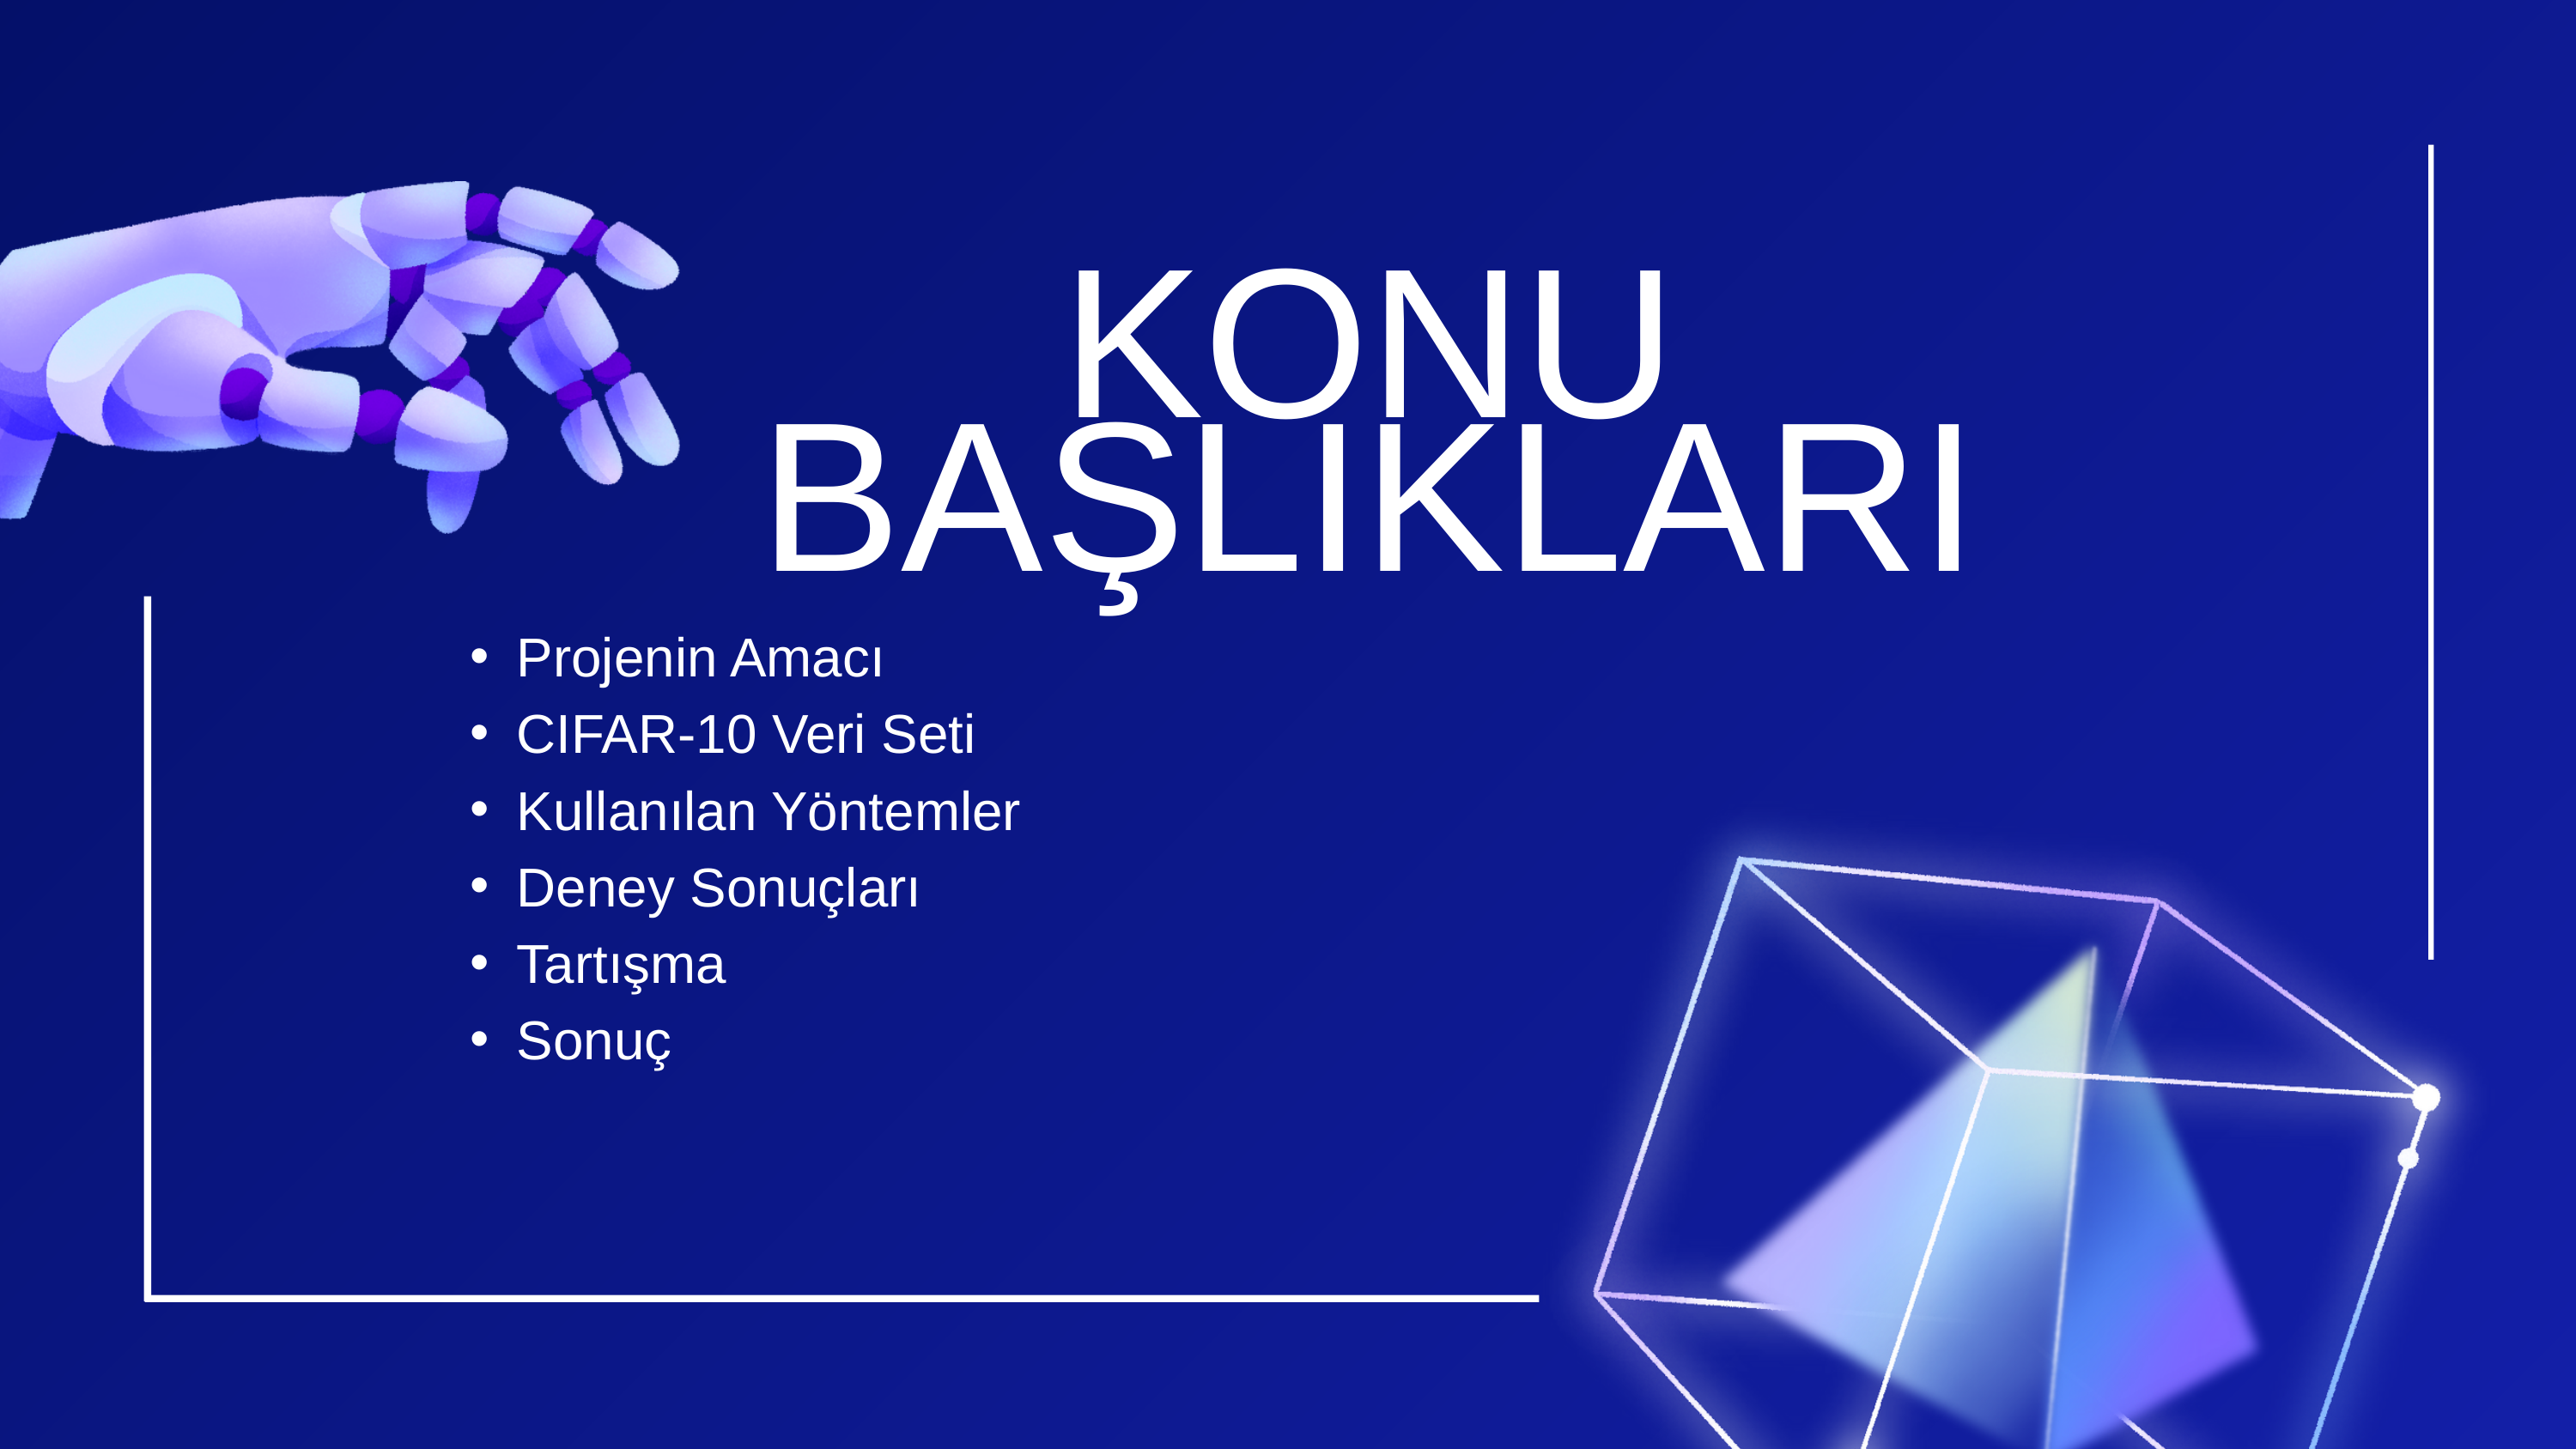

KONU BAŞLIKLARI

Projenin Amacı
CIFAR-10 Veri Seti
Kullanılan Yöntemler
Deney Sonuçları
Tartışma
Sonuç